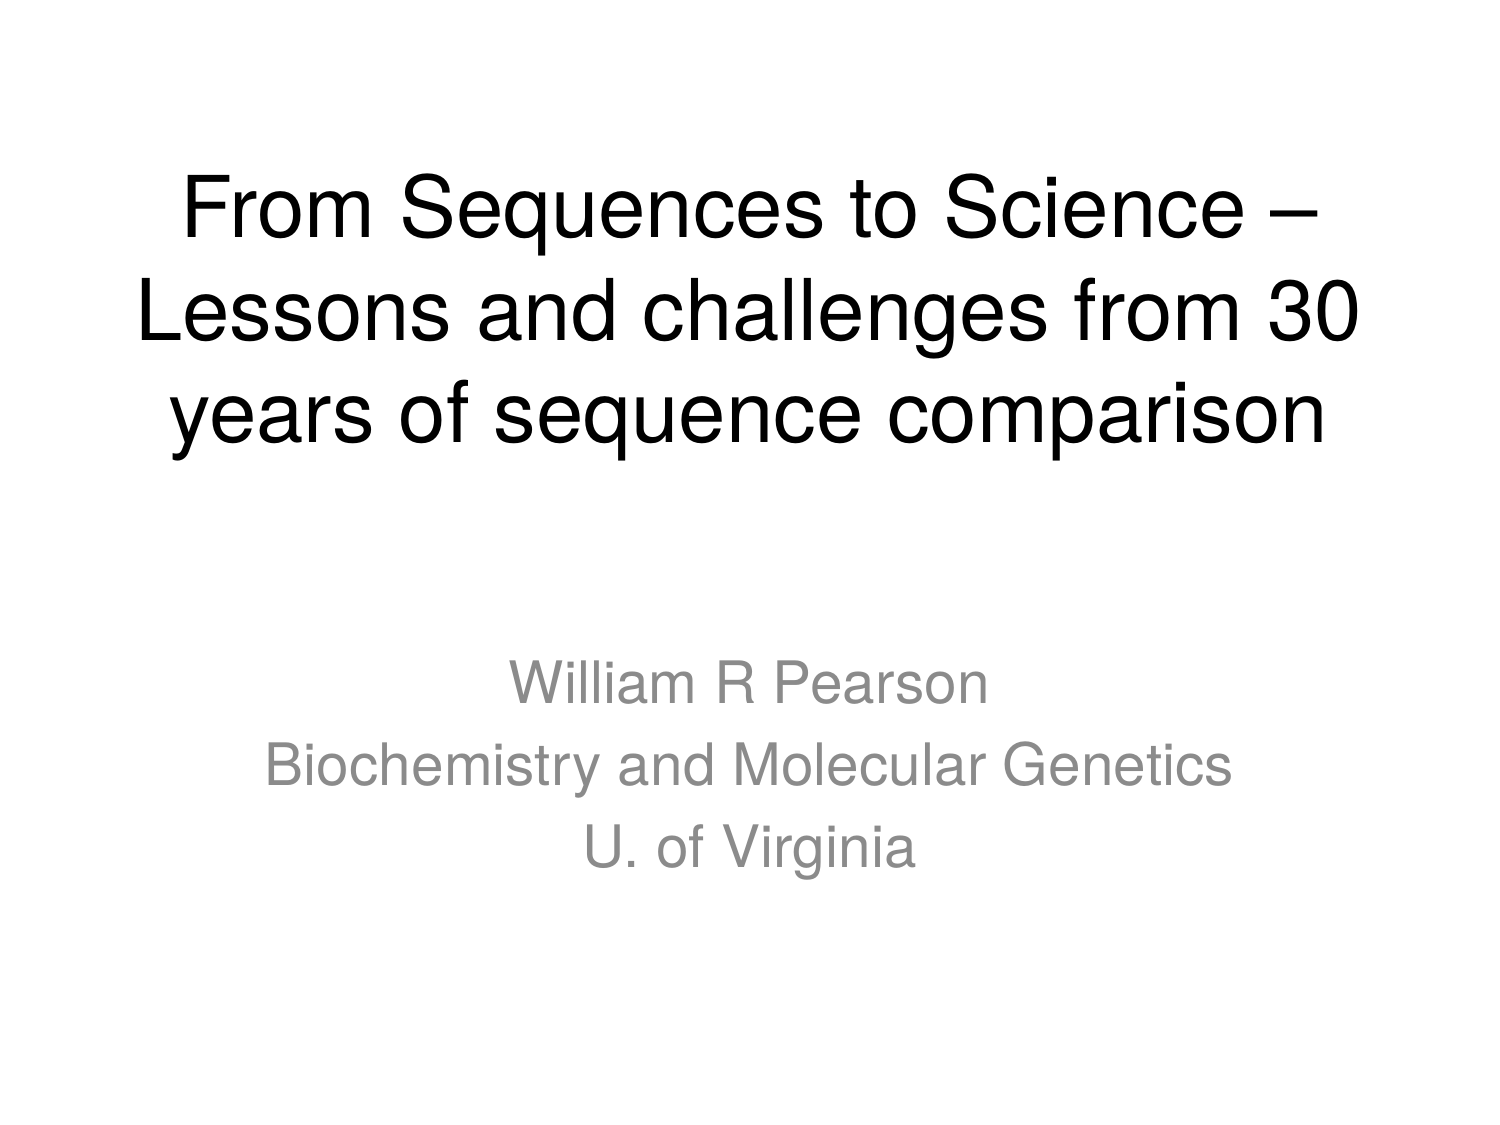

# From Sequences to Science – Lessons and challenges from 30 years of sequence comparison
William R Pearson
Biochemistry and Molecular Genetics
U. of Virginia